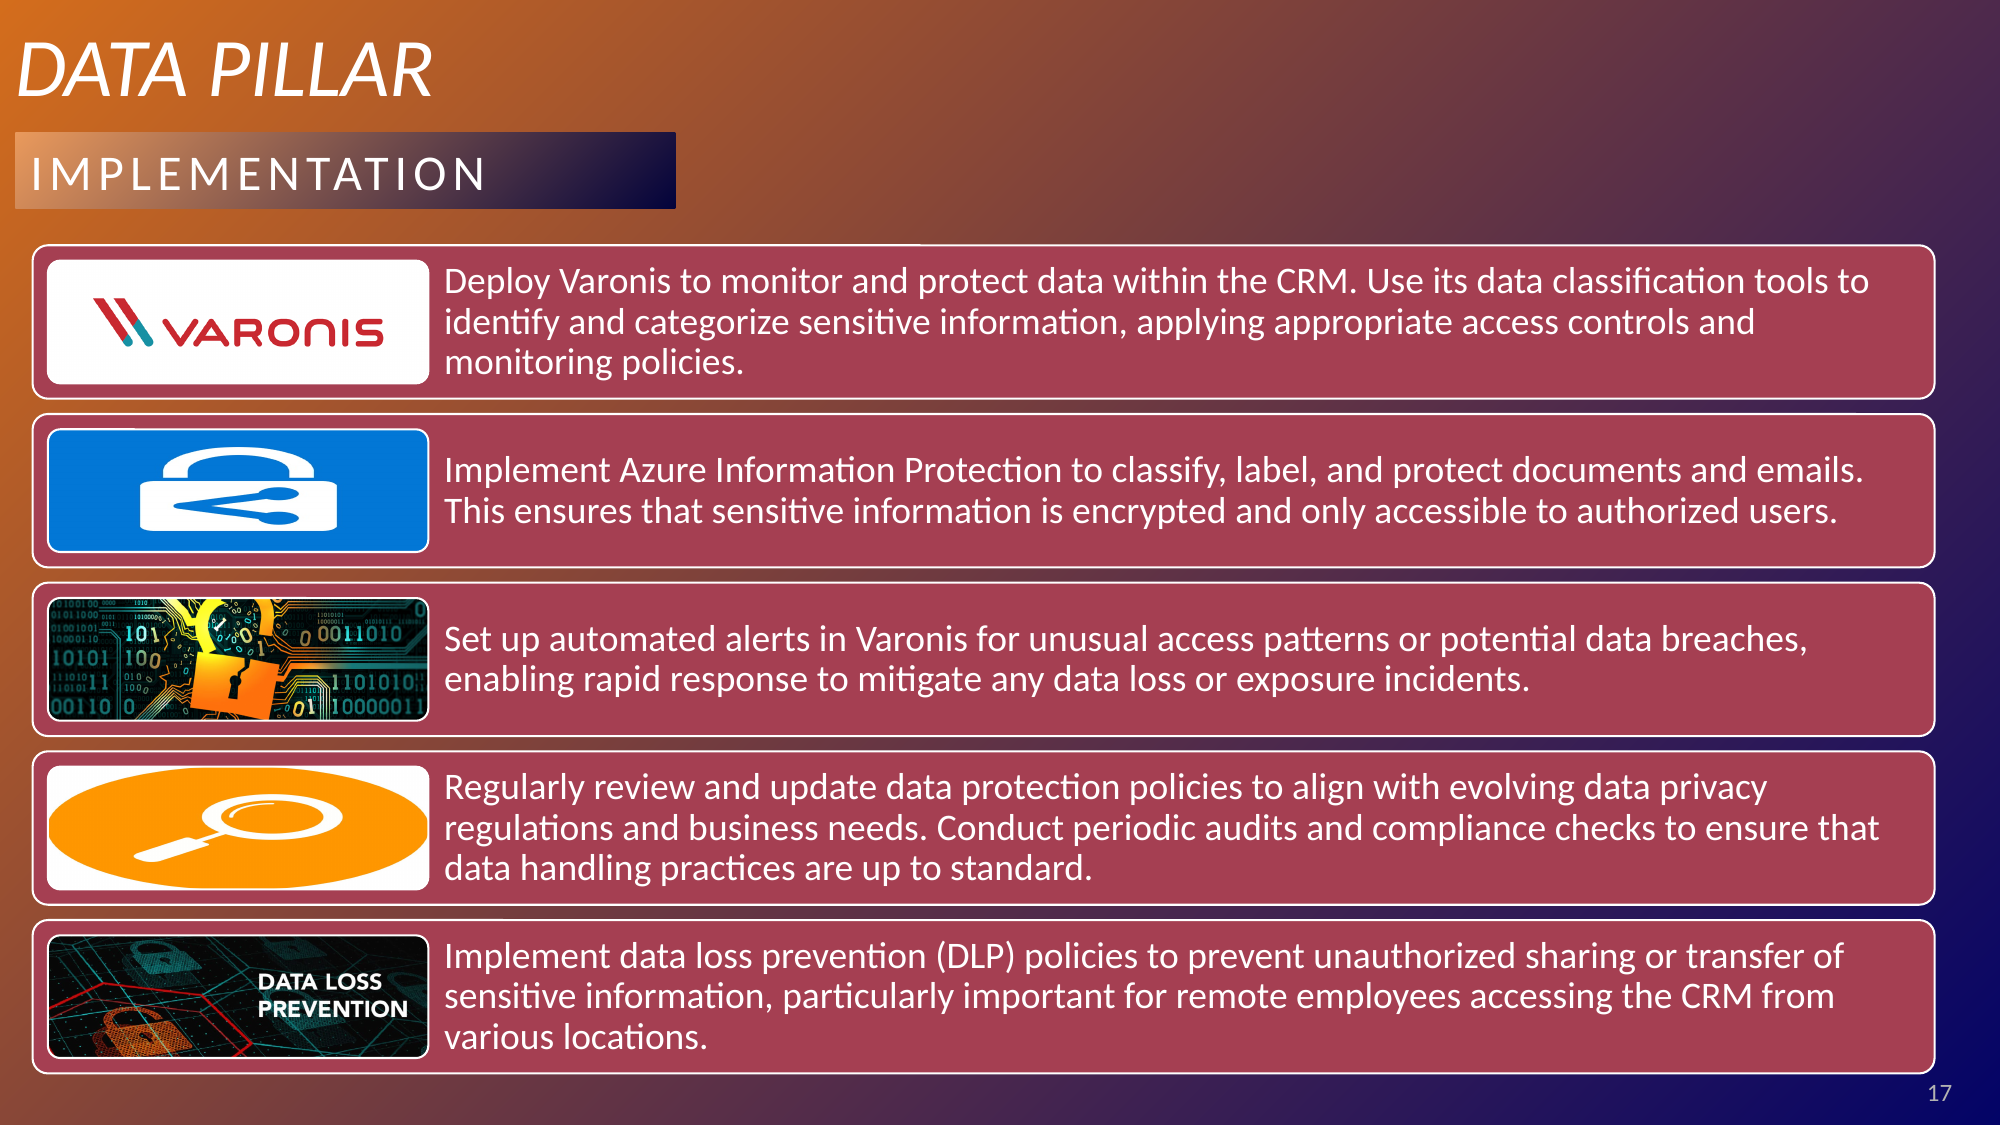

# DATA PILLAR
implementation
Deploy Varonis to monitor and protect data within the CRM. Use its data classification tools to identify and categorize sensitive information, applying appropriate access controls and monitoring policies.
Implement Azure Information Protection to classify, label, and protect documents and emails. This ensures that sensitive information is encrypted and only accessible to authorized users.
Set up automated alerts in Varonis for unusual access patterns or potential data breaches, enabling rapid response to mitigate any data loss or exposure incidents.
Regularly review and update data protection policies to align with evolving data privacy regulations and business needs. Conduct periodic audits and compliance checks to ensure that data handling practices are up to standard.
Implement data loss prevention (DLP) policies to prevent unauthorized sharing or transfer of sensitive information, particularly important for remote employees accessing the CRM from various locations.
17